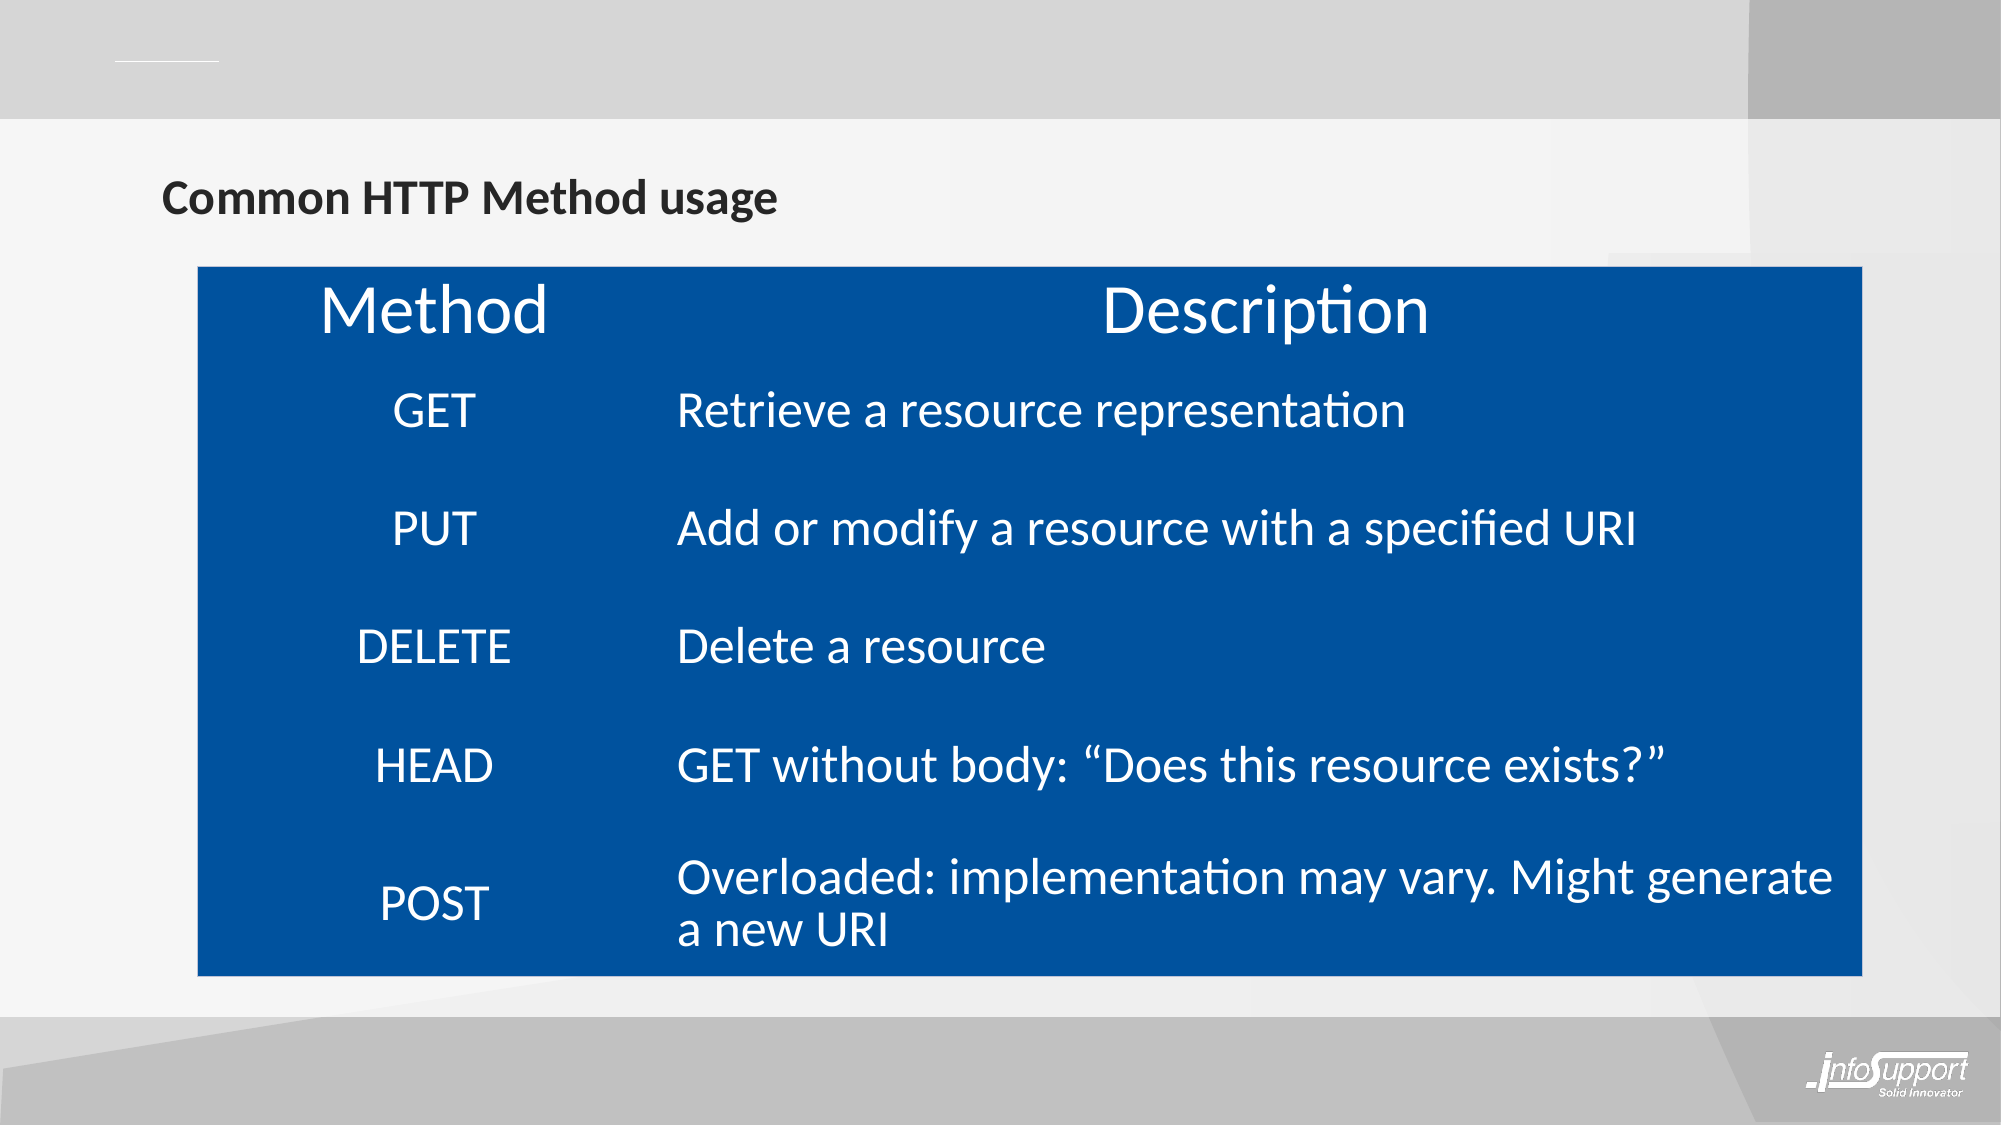

# Common HTTP Method usage
| Method | Description |
| --- | --- |
| GET | Retrieve a resource representation |
| PUT | Add or modify a resource with a specified URI |
| DELETE | Delete a resource |
| HEAD | GET without body: “Does this resource exists?” |
| POST | Overloaded: implementation may vary. Might generate a new URI |